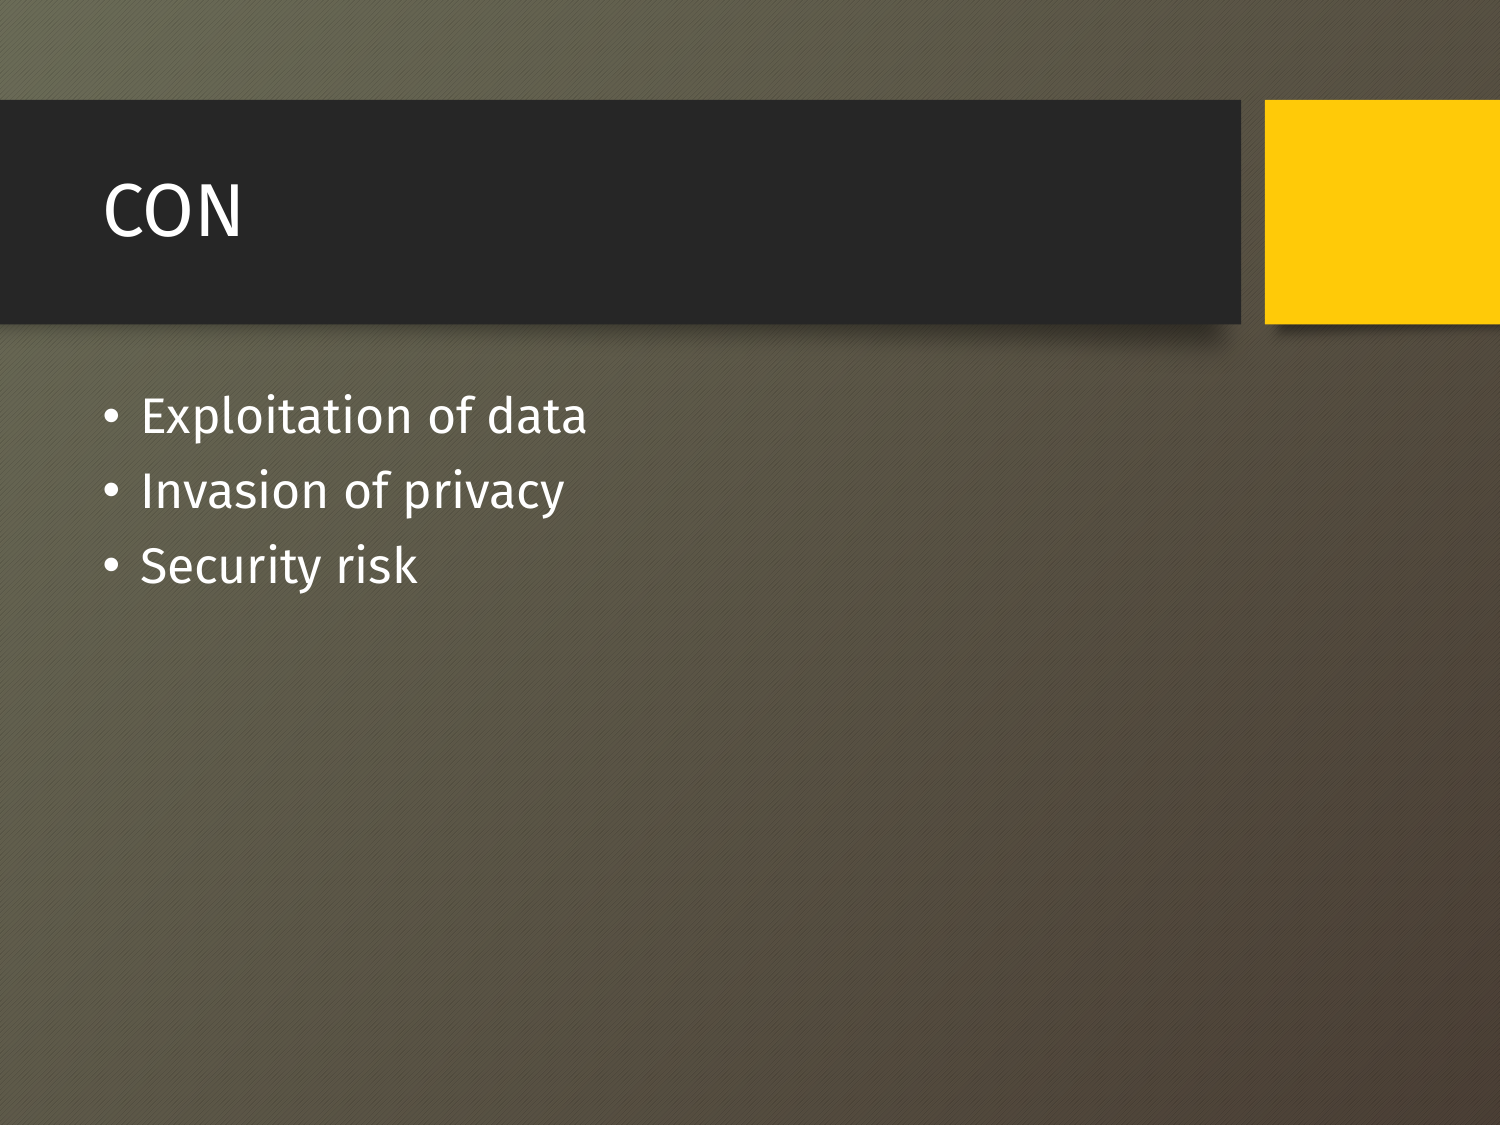

# CON
Exploitation of data
Invasion of privacy
Security risk